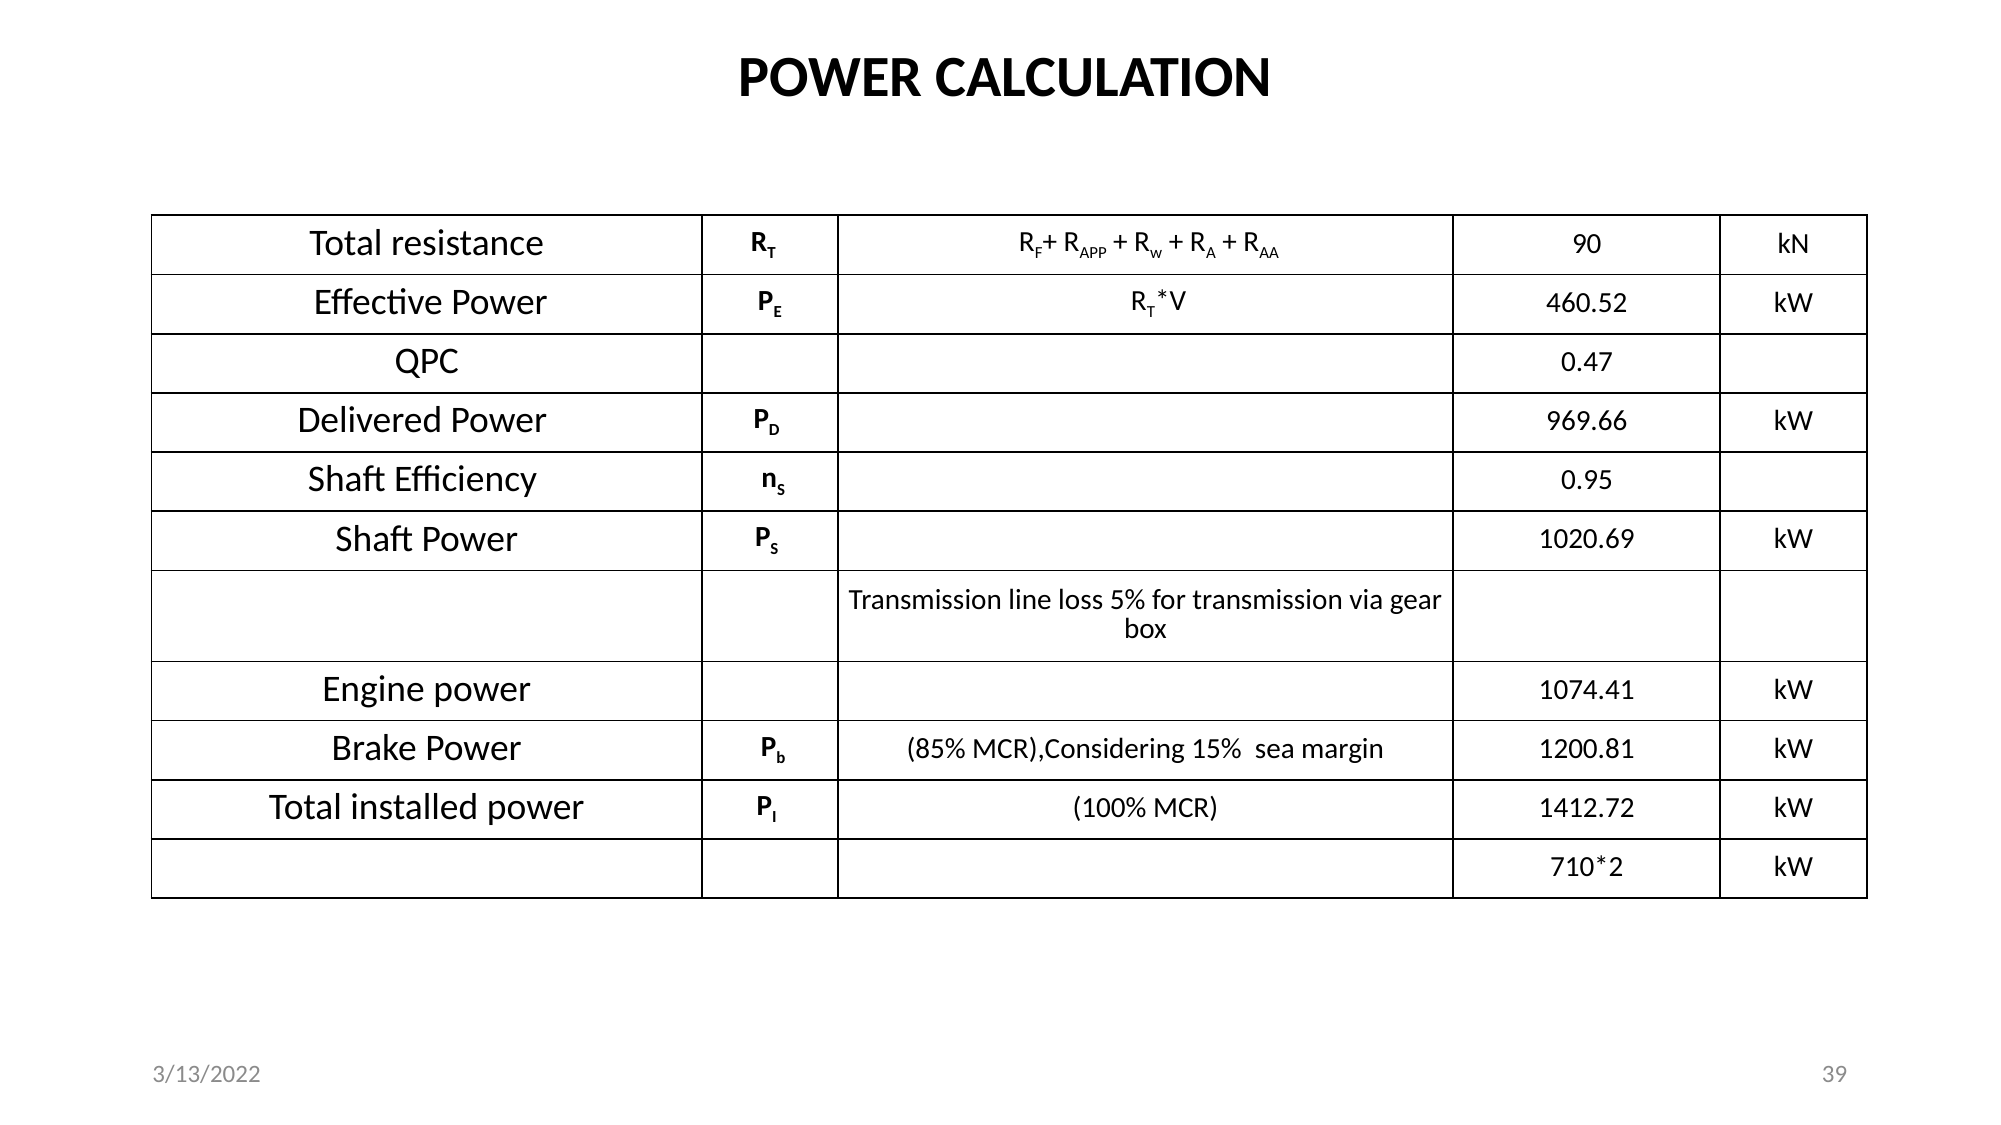

POWER CALCULATION
| Total resistance | RT | RF+ RAPP + Rw + RA + RAA | 90 | kN |
| --- | --- | --- | --- | --- |
| Effective Power | PE | RT\*V | 460.52 | kW |
| QPC |  |  | 0.47 |  |
| Delivered Power | PD |  | 969.66 | kW |
| Shaft Efficiency | nS |  | 0.95 |  |
| Shaft Power | PS |  | 1020.69 | kW |
|  |  | Transmission line loss 5% for transmission via gear box |  |  |
| Engine power |  |  | 1074.41 | kW |
| Brake Power | Pb | (85% MCR),Considering 15% sea margin | 1200.81 | kW |
| Total installed power | PI | (100% MCR) | 1412.72 | kW |
|  |  |  | 710\*2 | kW |
3/13/2022
39